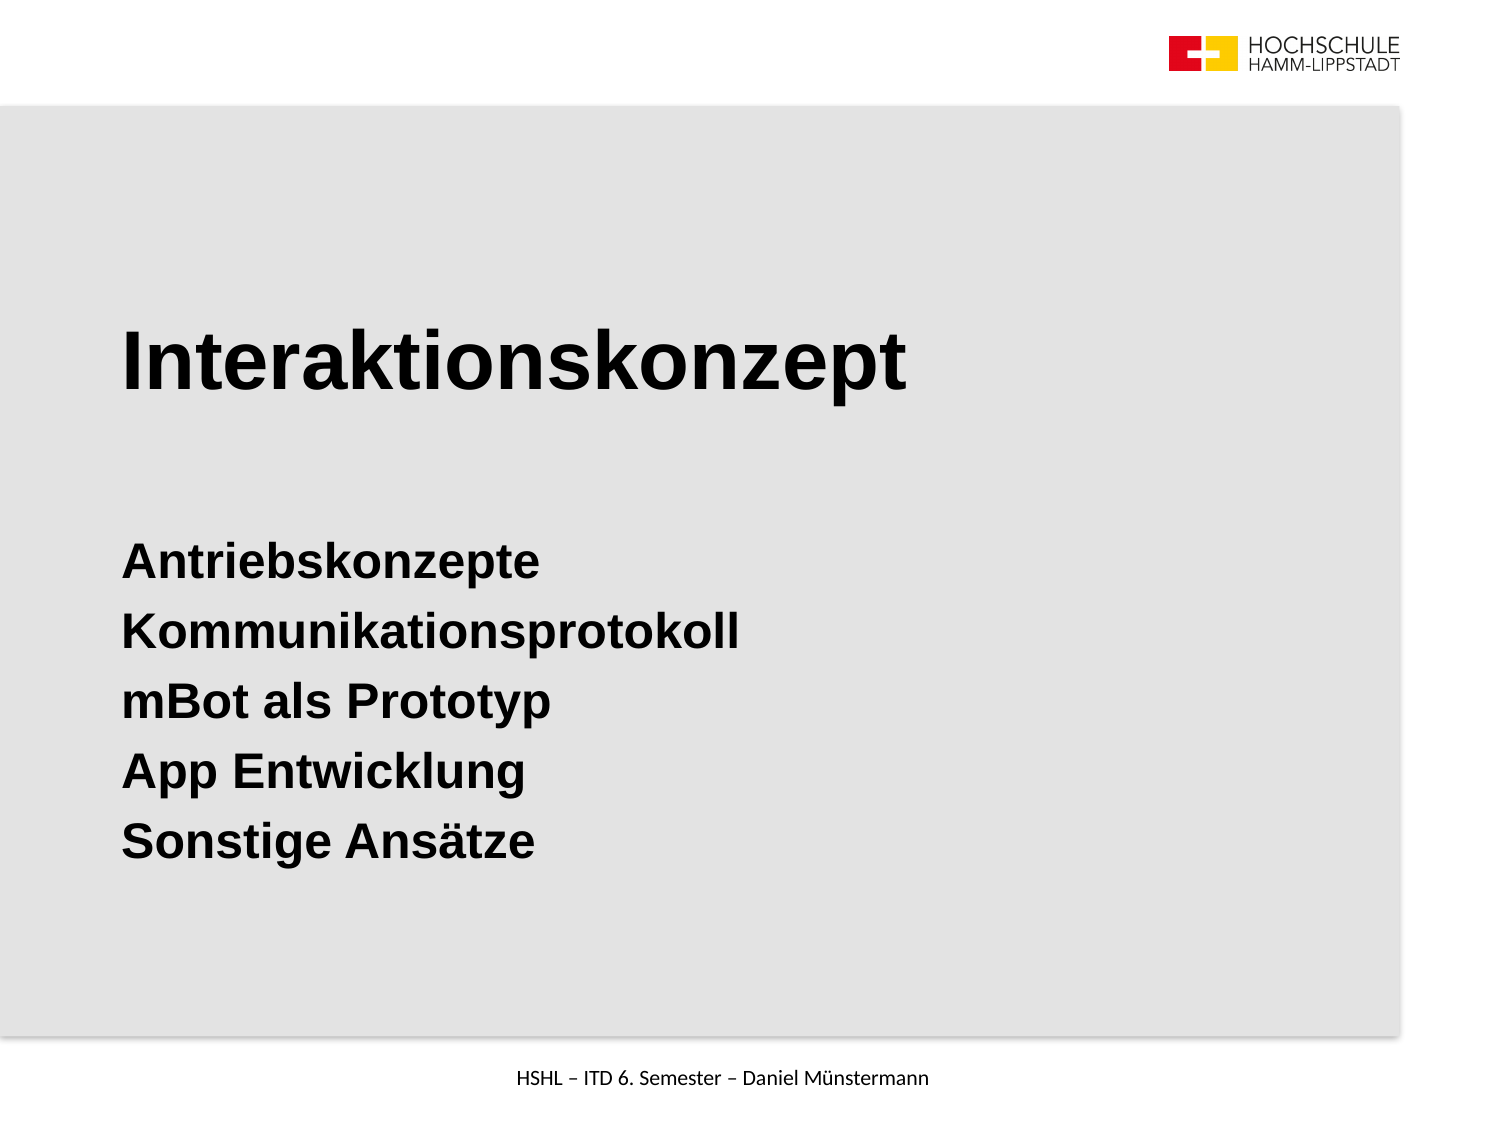

# Interaktionskonzept
Antriebskonzepte
Kommunikationsprotokoll
mBot als Prototyp
App Entwicklung
Sonstige Ansätze

HSHL – ITD 6. Semester – Daniel Münstermann